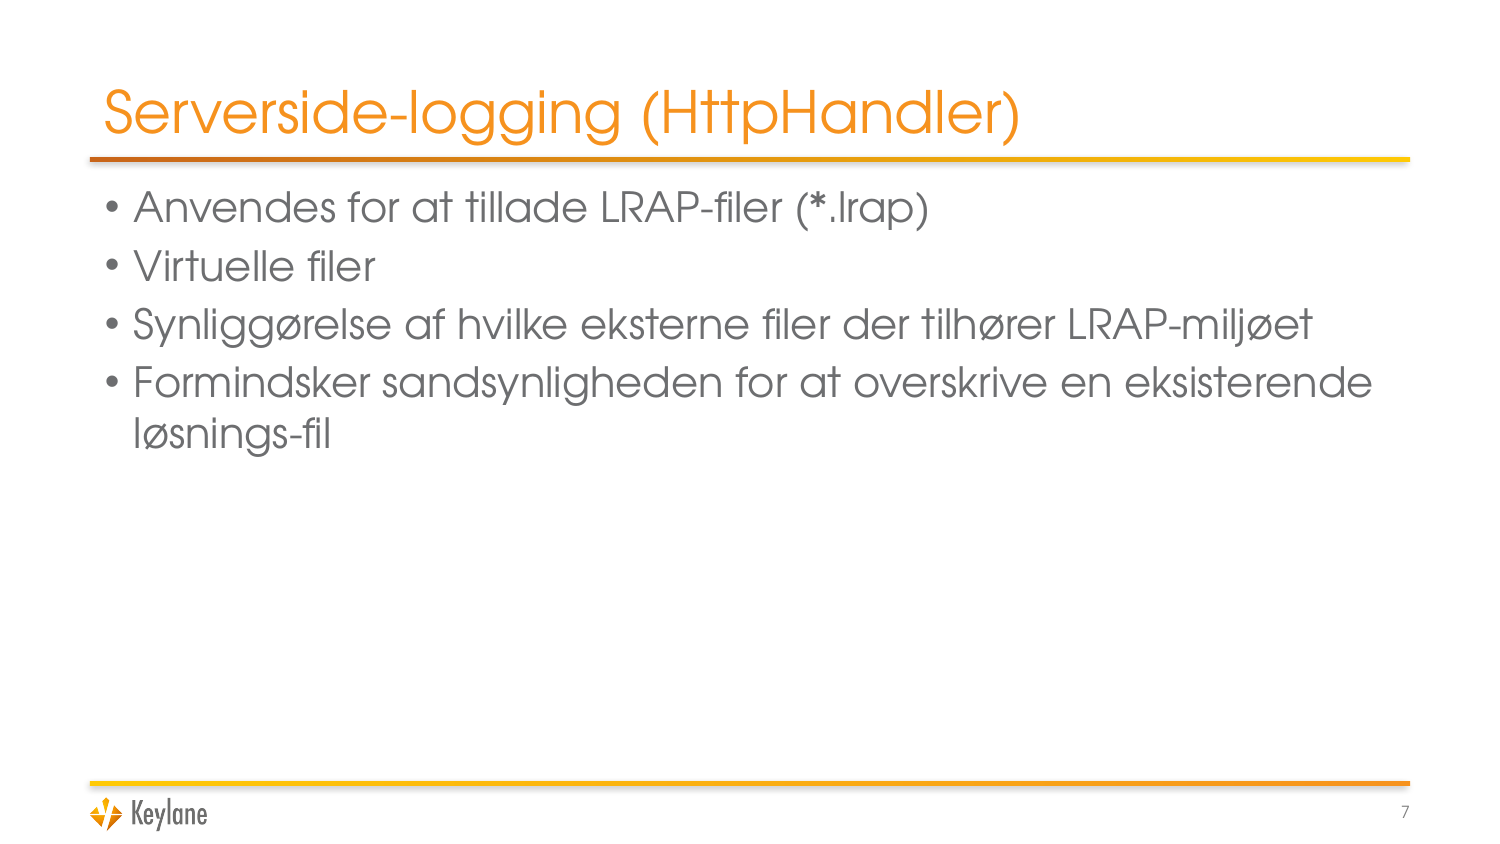

# Serverside-logging (HttpHandler)
Anvendes for at tillade LRAP-filer (*.lrap)
Virtuelle filer
Synliggørelse af hvilke eksterne filer der tilhører LRAP-miljøet
Formindsker sandsynligheden for at overskrive en eksisterende løsnings-fil